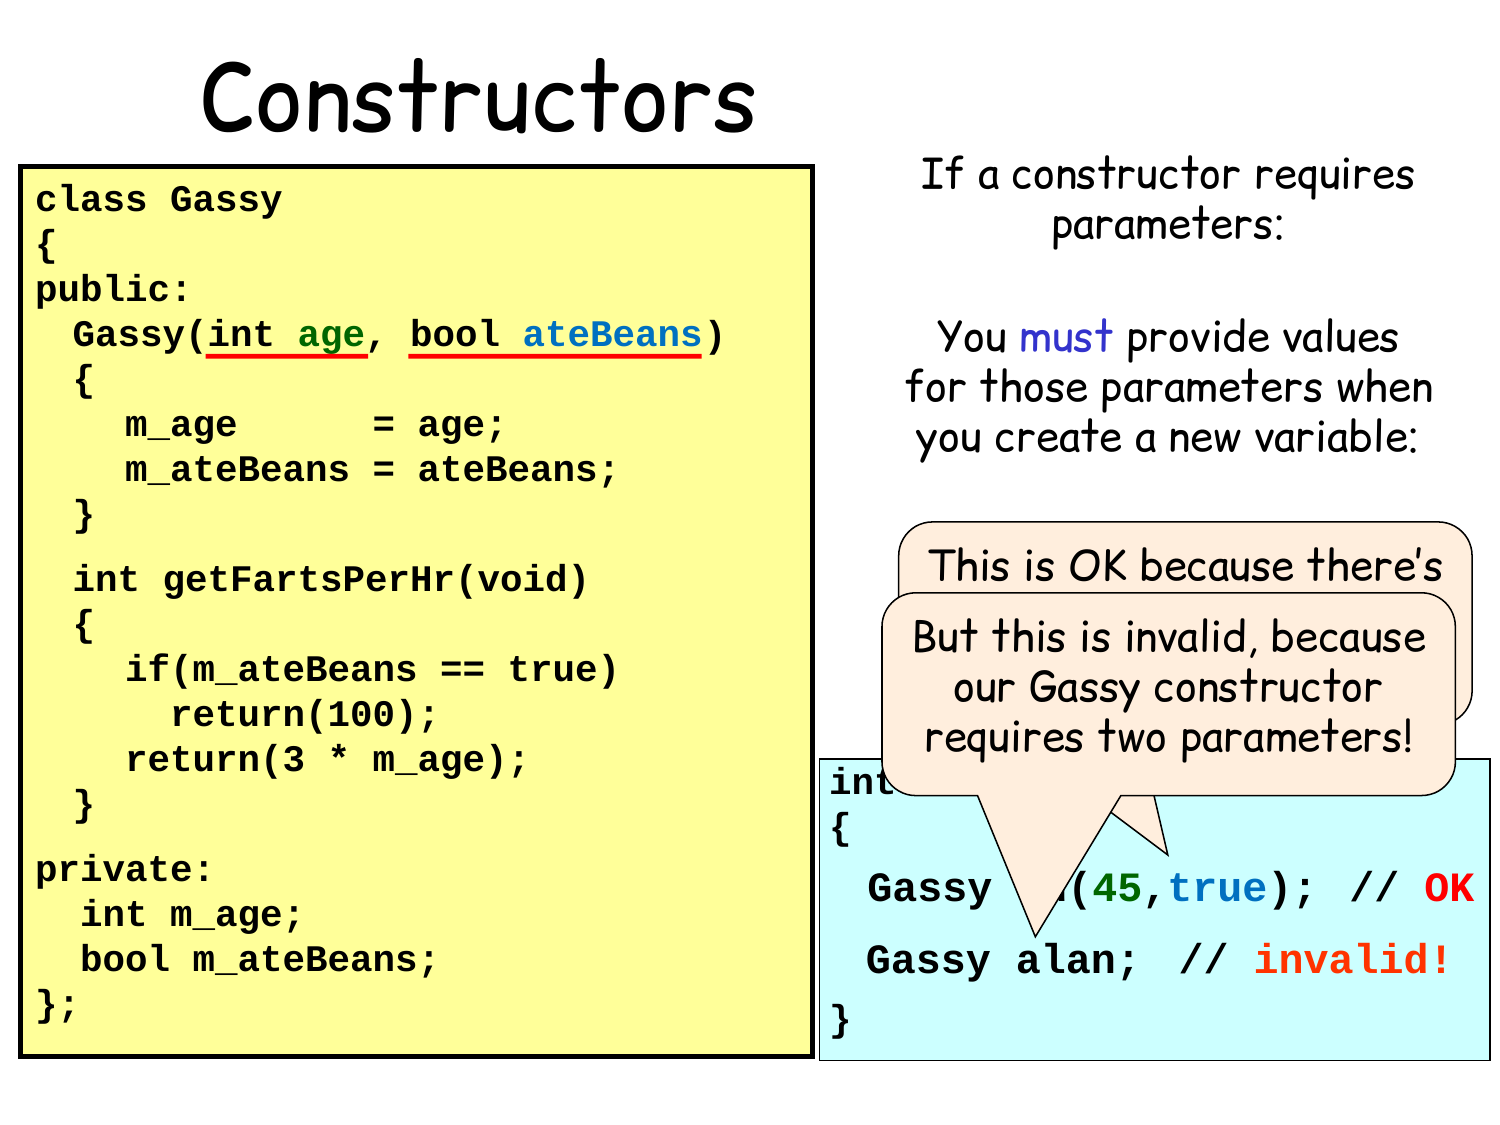

Constructors
If a constructor requires parameters:
class Gassy
{
public:
	Gassy(int age, bool ateBeans
	{
    m_age      = age;
    m_ateBeans = ateBeans;
	}

	int getFartsPerHr(void)
	{
    if(m_ateBeans == true)
      return(100);
    return(3 * m_age);
	}

private:
  int m_age;
  bool m_ateBeans;
};

)
You must provide values for those parameters when you create a new variable:

This is OK because there’s a constructor that takes int and boolean arguments!
But this is invalid, because our Gassy constructor requires two parameters!
int main()
{

}

Gassy ed(45,true);
// OK
Gassy alan;
// invalid!